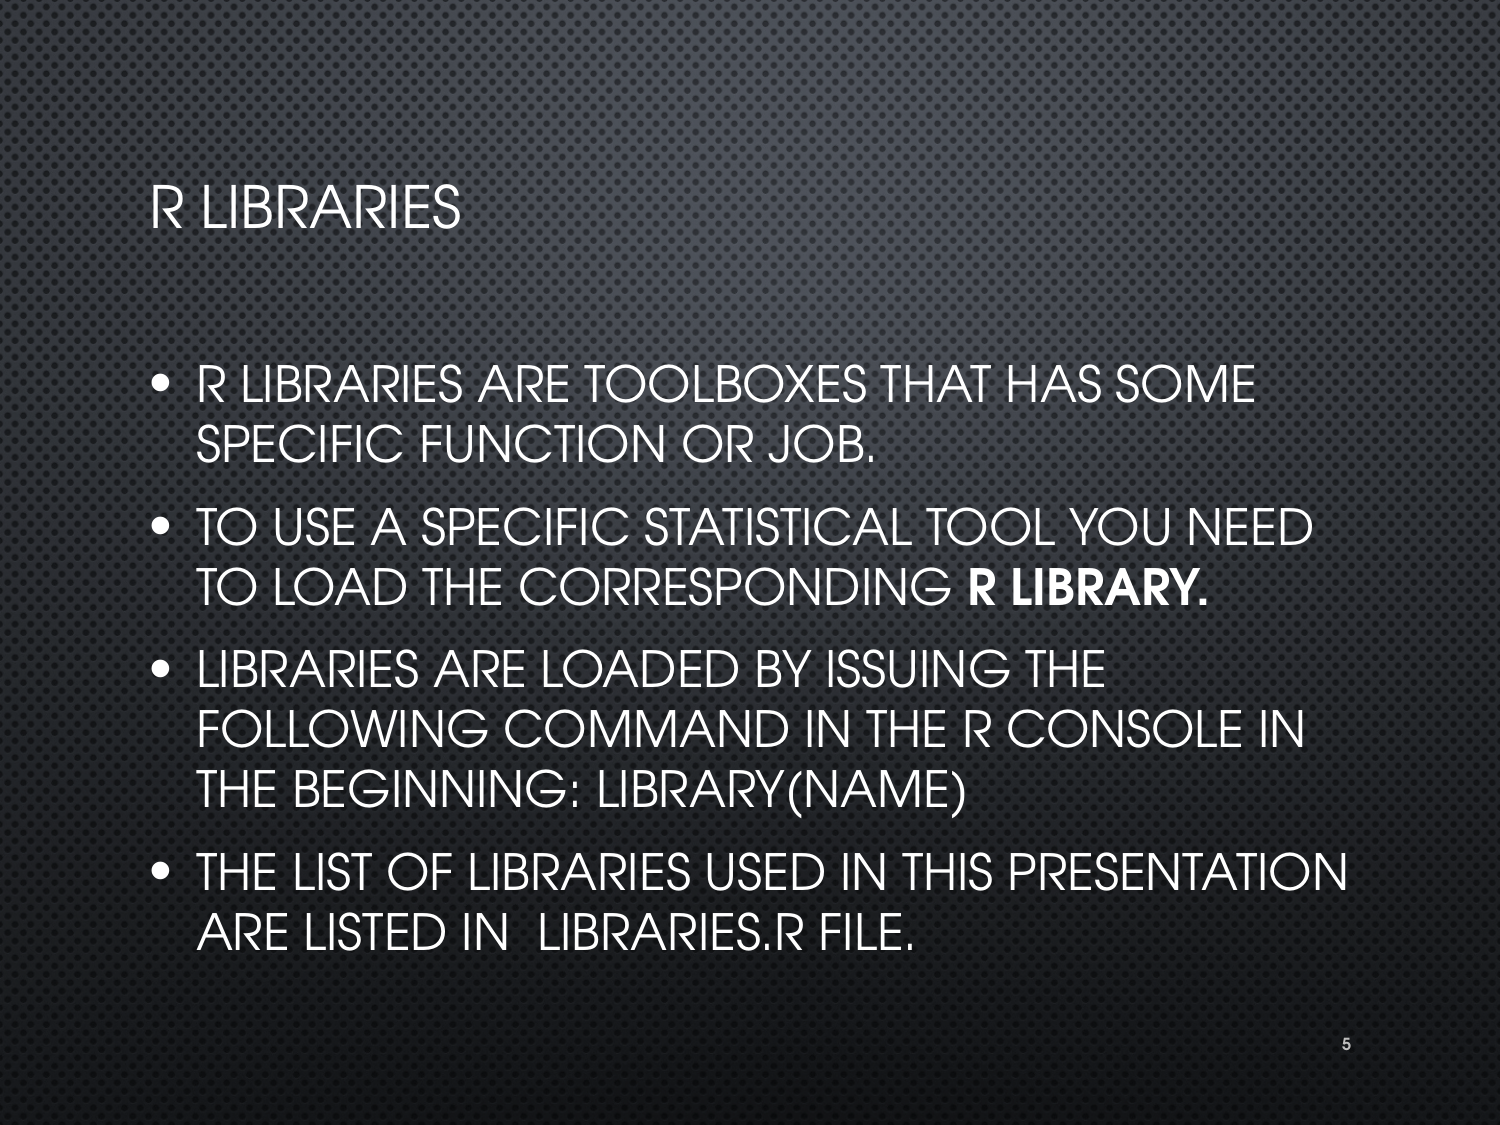

# R libraries

R libraries are toolboxes that has some specific function or job.
To use a specific statistical tool you need to load the corresponding R library.
Libraries are loaded by issuing the following command in the R console in the beginning: library(name)
The list of Libraries used in this presentation are listed in  Libraries.R file.

5